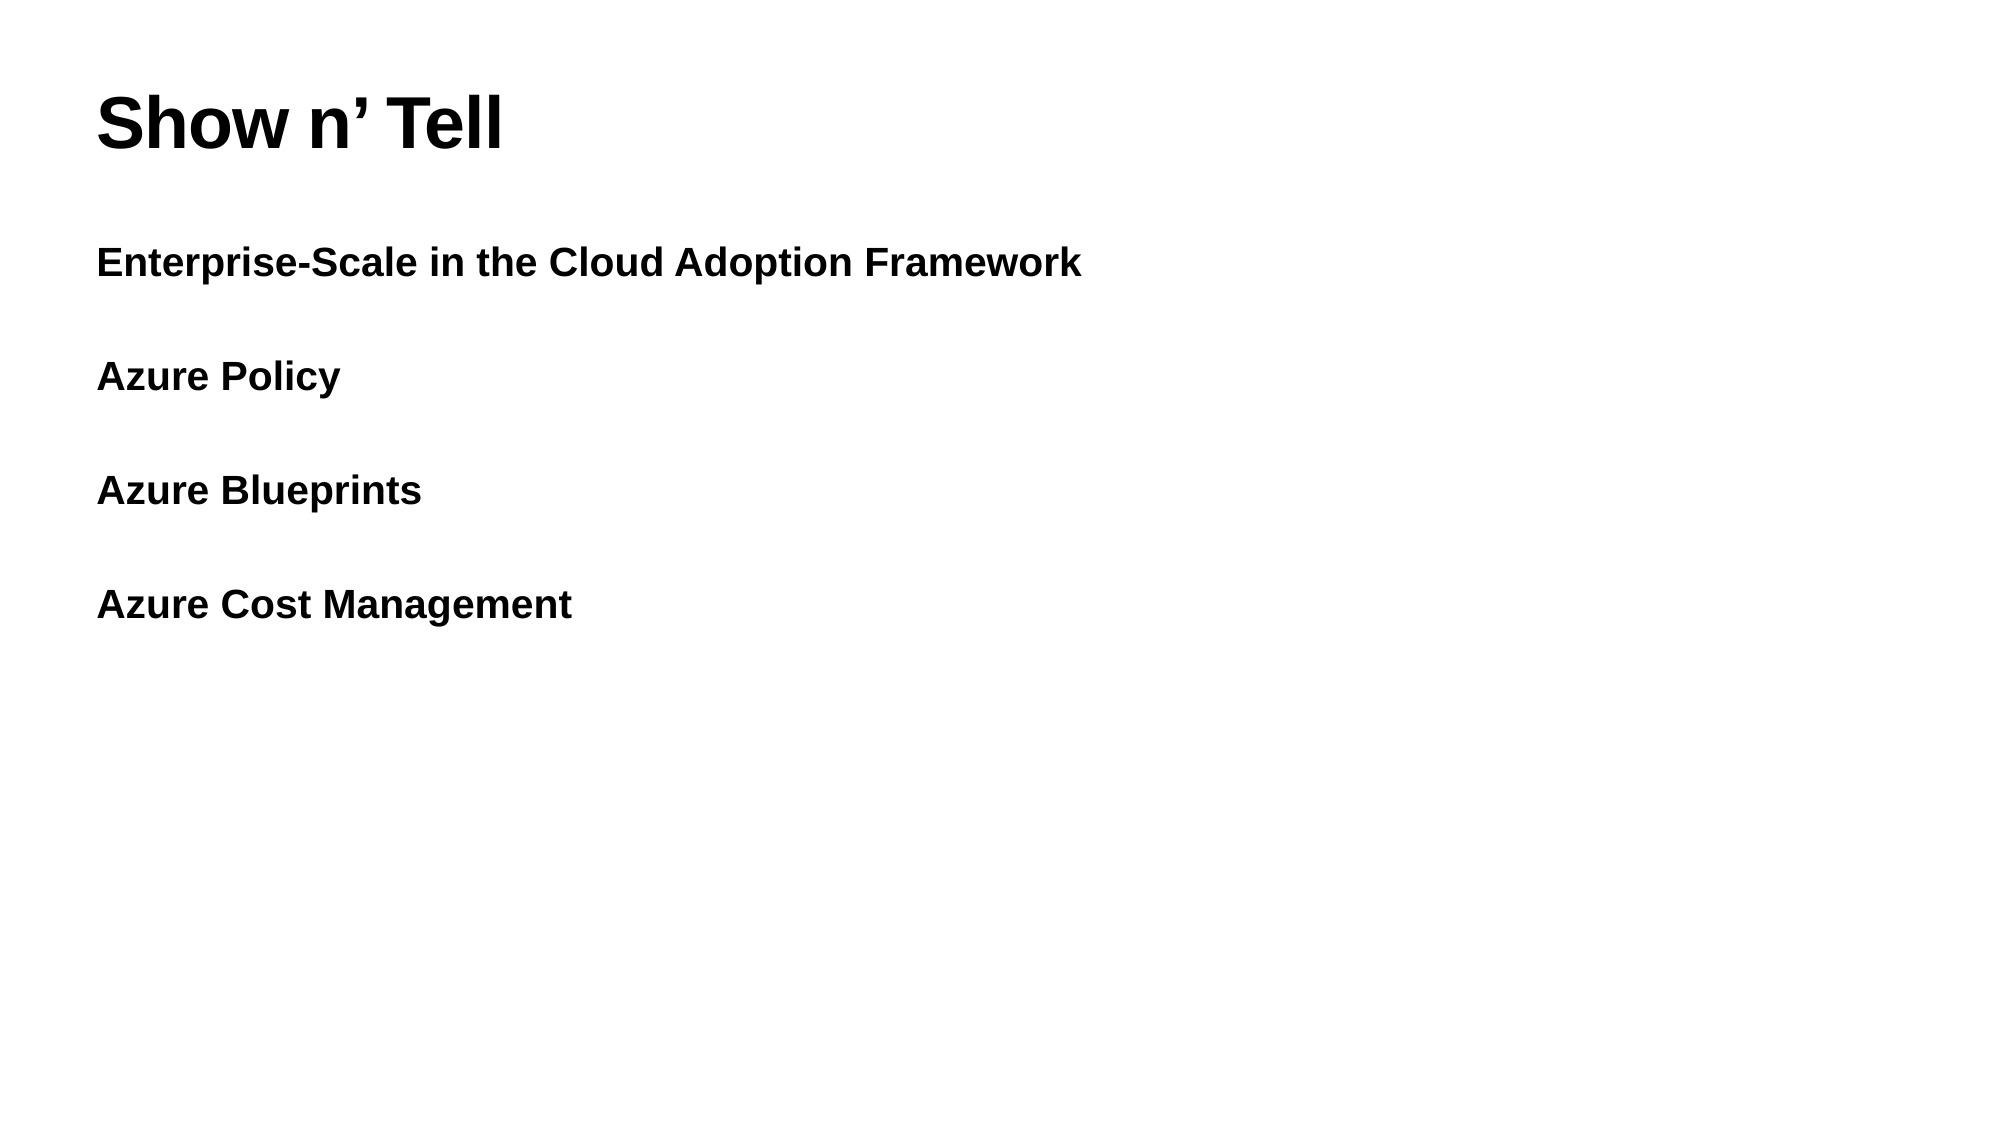

# Show n’ Tell
Enterprise-Scale in the Cloud Adoption Framework

Azure Policy

Azure Blueprints

Azure Cost Management